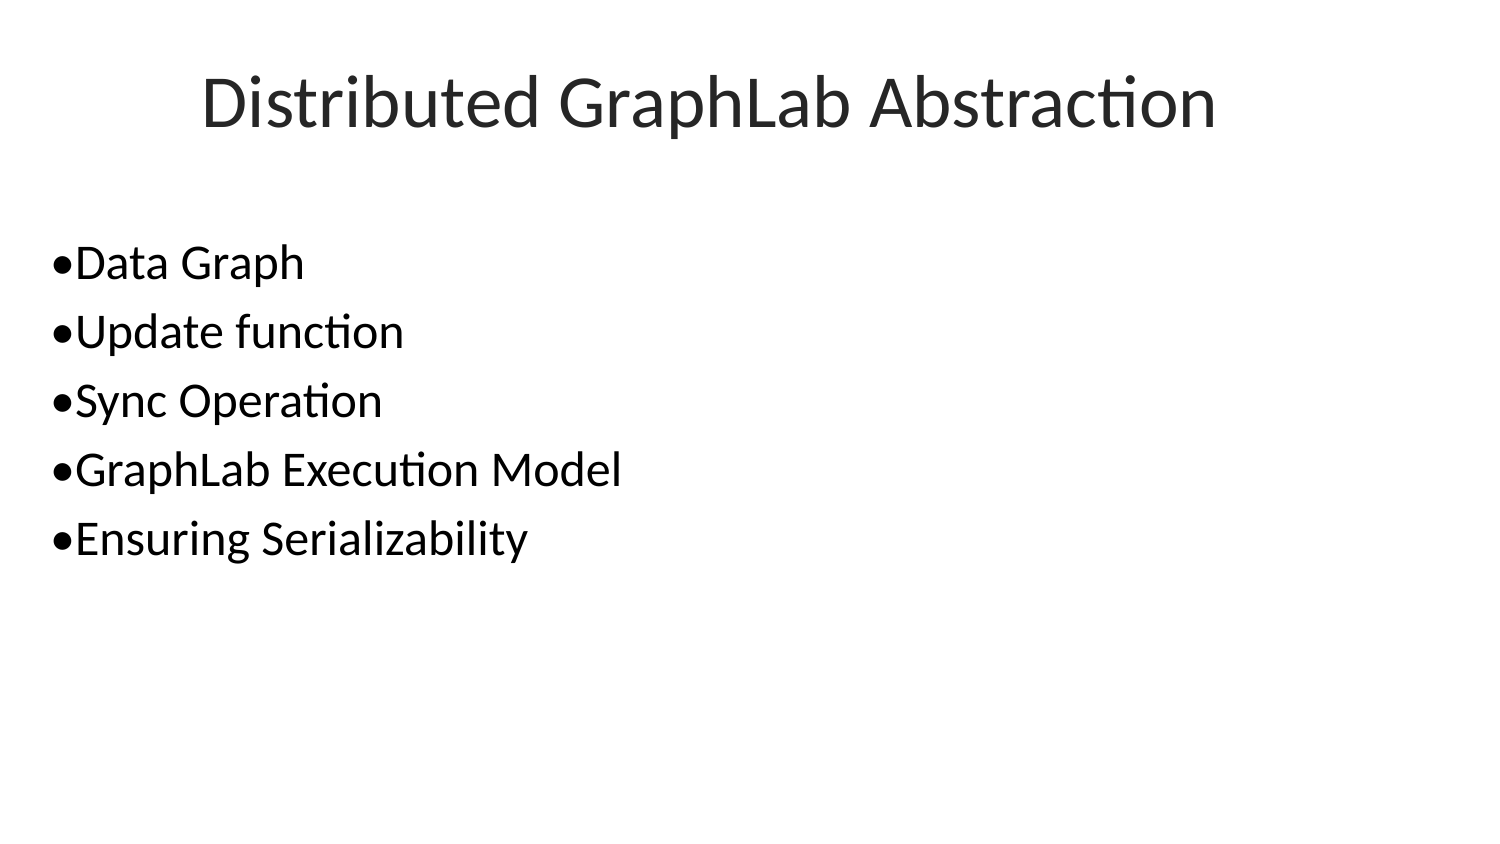

# Distributed GraphLab Abstraction
•Data Graph
•Update function
•Sync Operation
•GraphLab Execution Model
•Ensuring Serializability